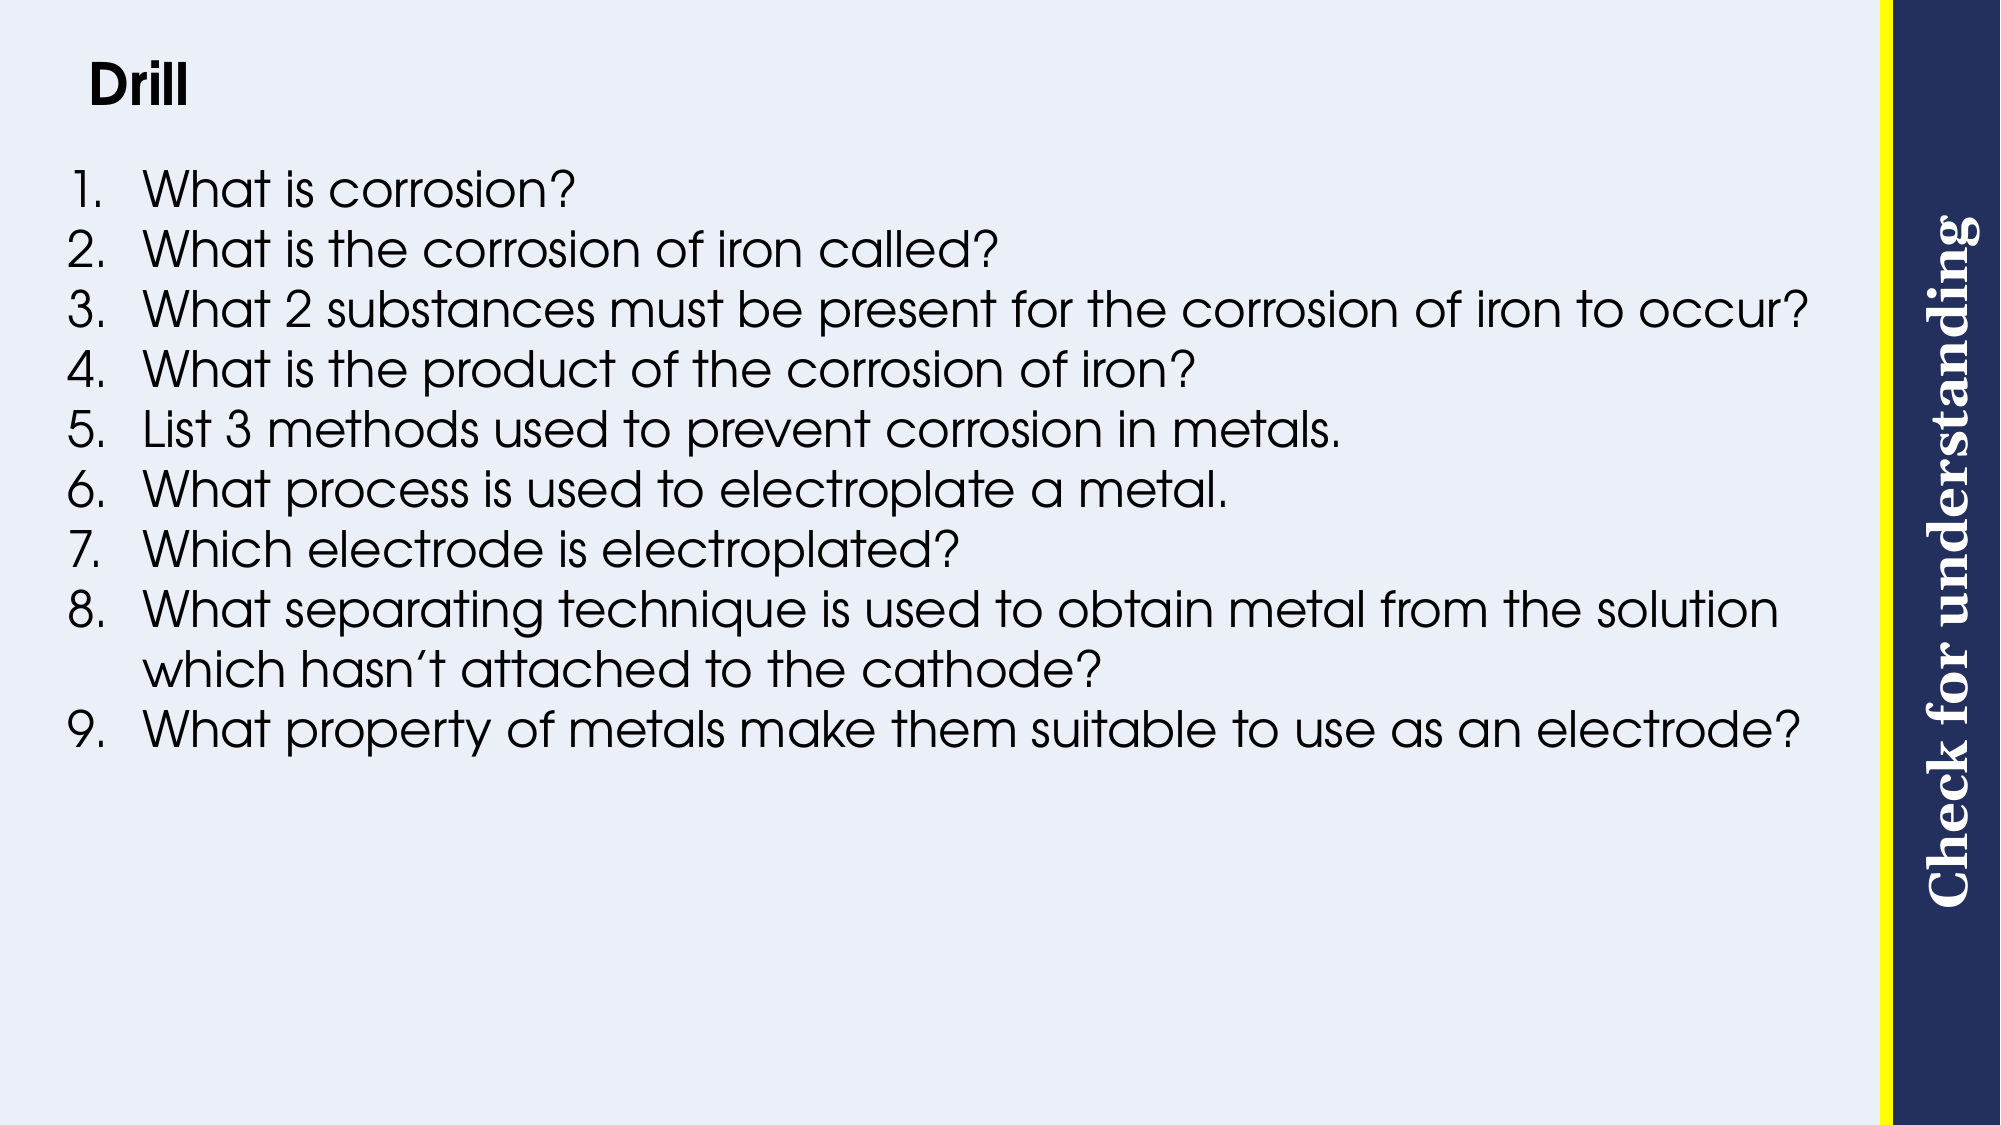

# Drill
What is corrosion?
What is the corrosion of iron called?
What 2 substances must be present for the corrosion of iron to occur?
What is the product of the corrosion of iron?
List 3 methods used to prevent corrosion in metals.
What process is used to electroplate a metal.
Which electrode is electroplated?
What separating technique is used to obtain metal from the solution which hasn’t attached to the cathode?
What property of metals make them suitable to use as an electrode?